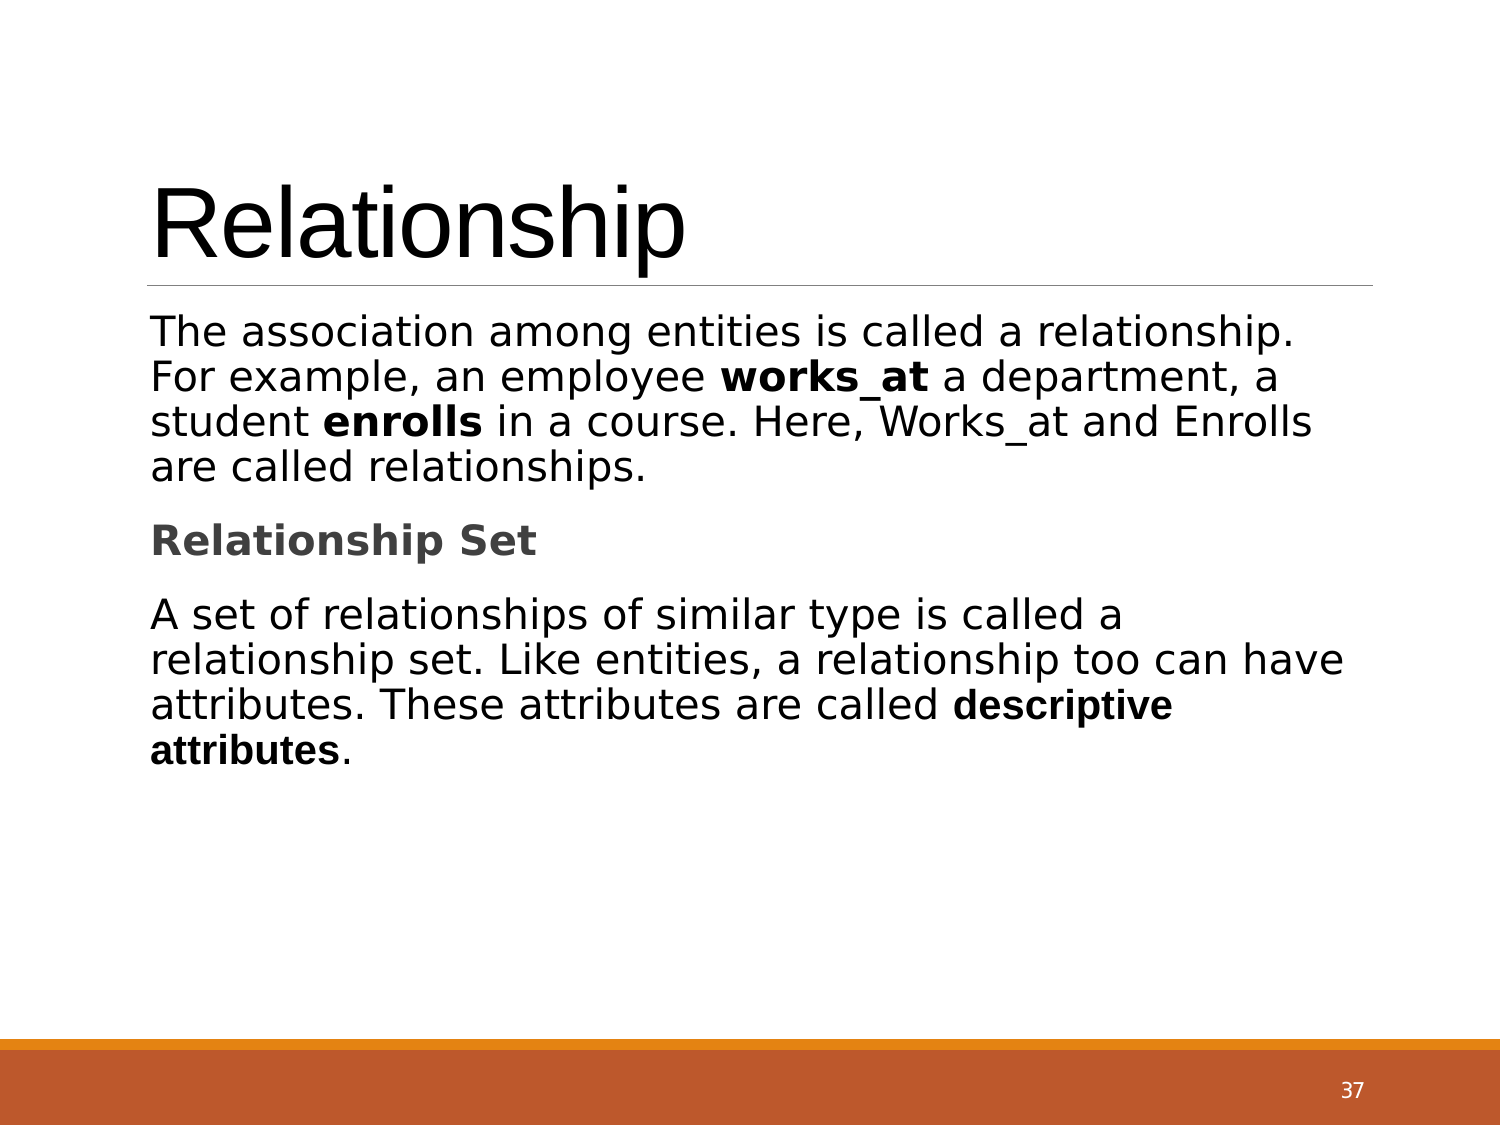

# Relationship
The association among entities is called a relationship. For example, an employee works_at a department, a student enrolls in a course. Here, Works_at and Enrolls are called relationships.
Relationship Set
A set of relationships of similar type is called a relationship set. Like entities, a relationship too can have attributes. These attributes are called descriptive attributes.

37